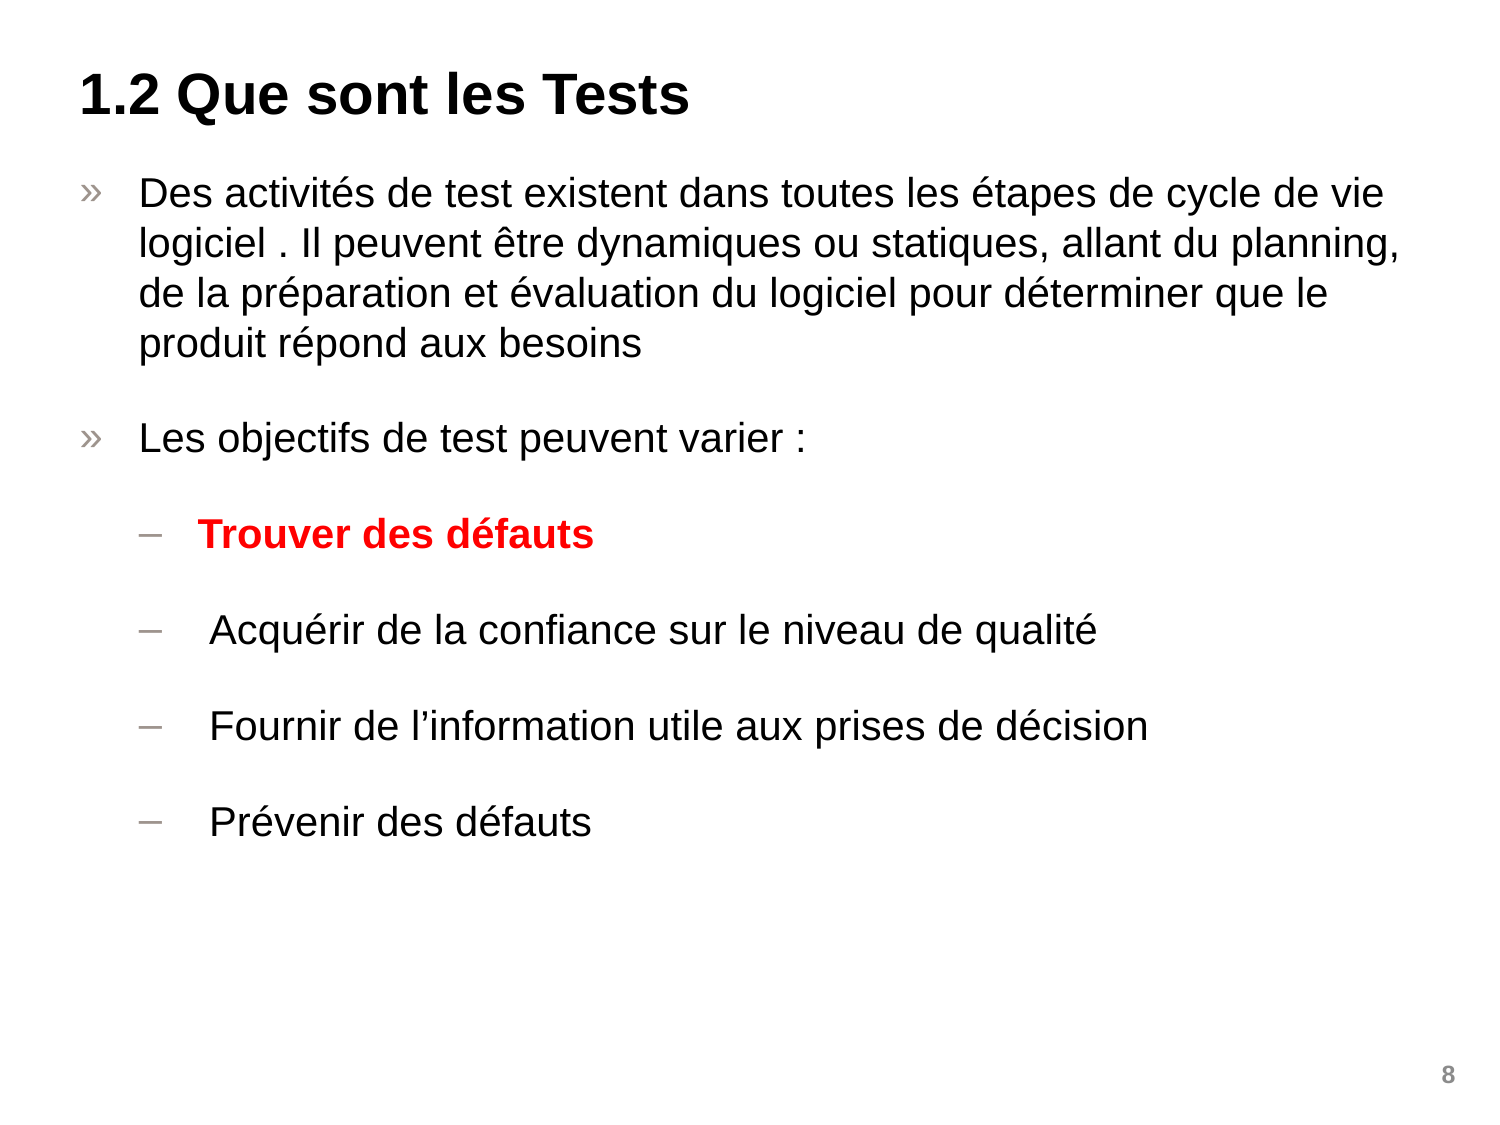

# 1.2 Que sont les Tests
Des activités de test existent dans toutes les étapes de cycle de vie logiciel . Il peuvent être dynamiques ou statiques, allant du planning, de la préparation et évaluation du logiciel pour déterminer que le produit répond aux besoins
Les objectifs de test peuvent varier :
Trouver des défauts
 Acquérir de la confiance sur le niveau de qualité
 Fournir de l’information utile aux prises de décision
 Prévenir des défauts

8